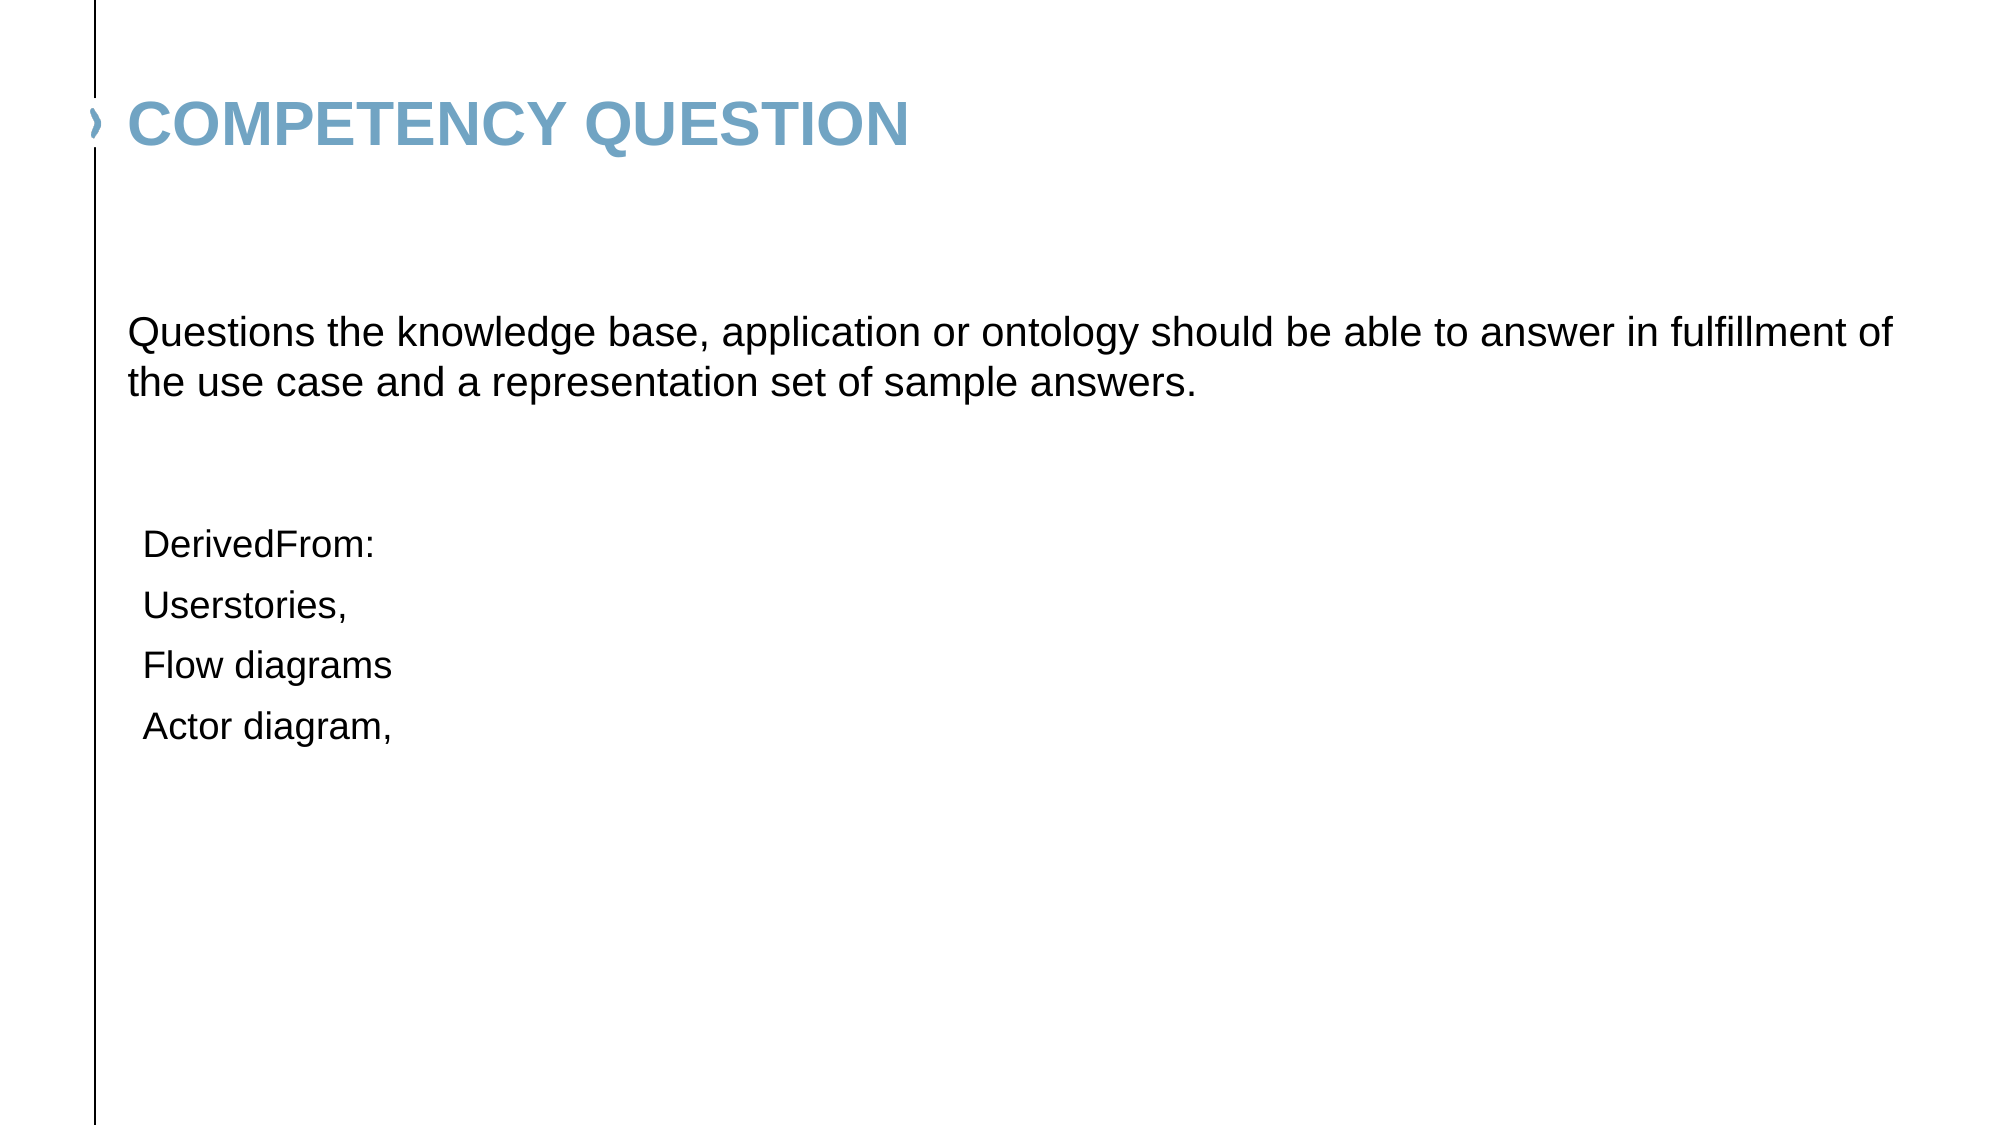

# Competency Question

Questions the knowledge base, application or ontology should be able to answer in fulfillment of the use case and a representation set of sample answers.

DerivedFrom:
Userstories,
Flow diagrams
Actor diagram,